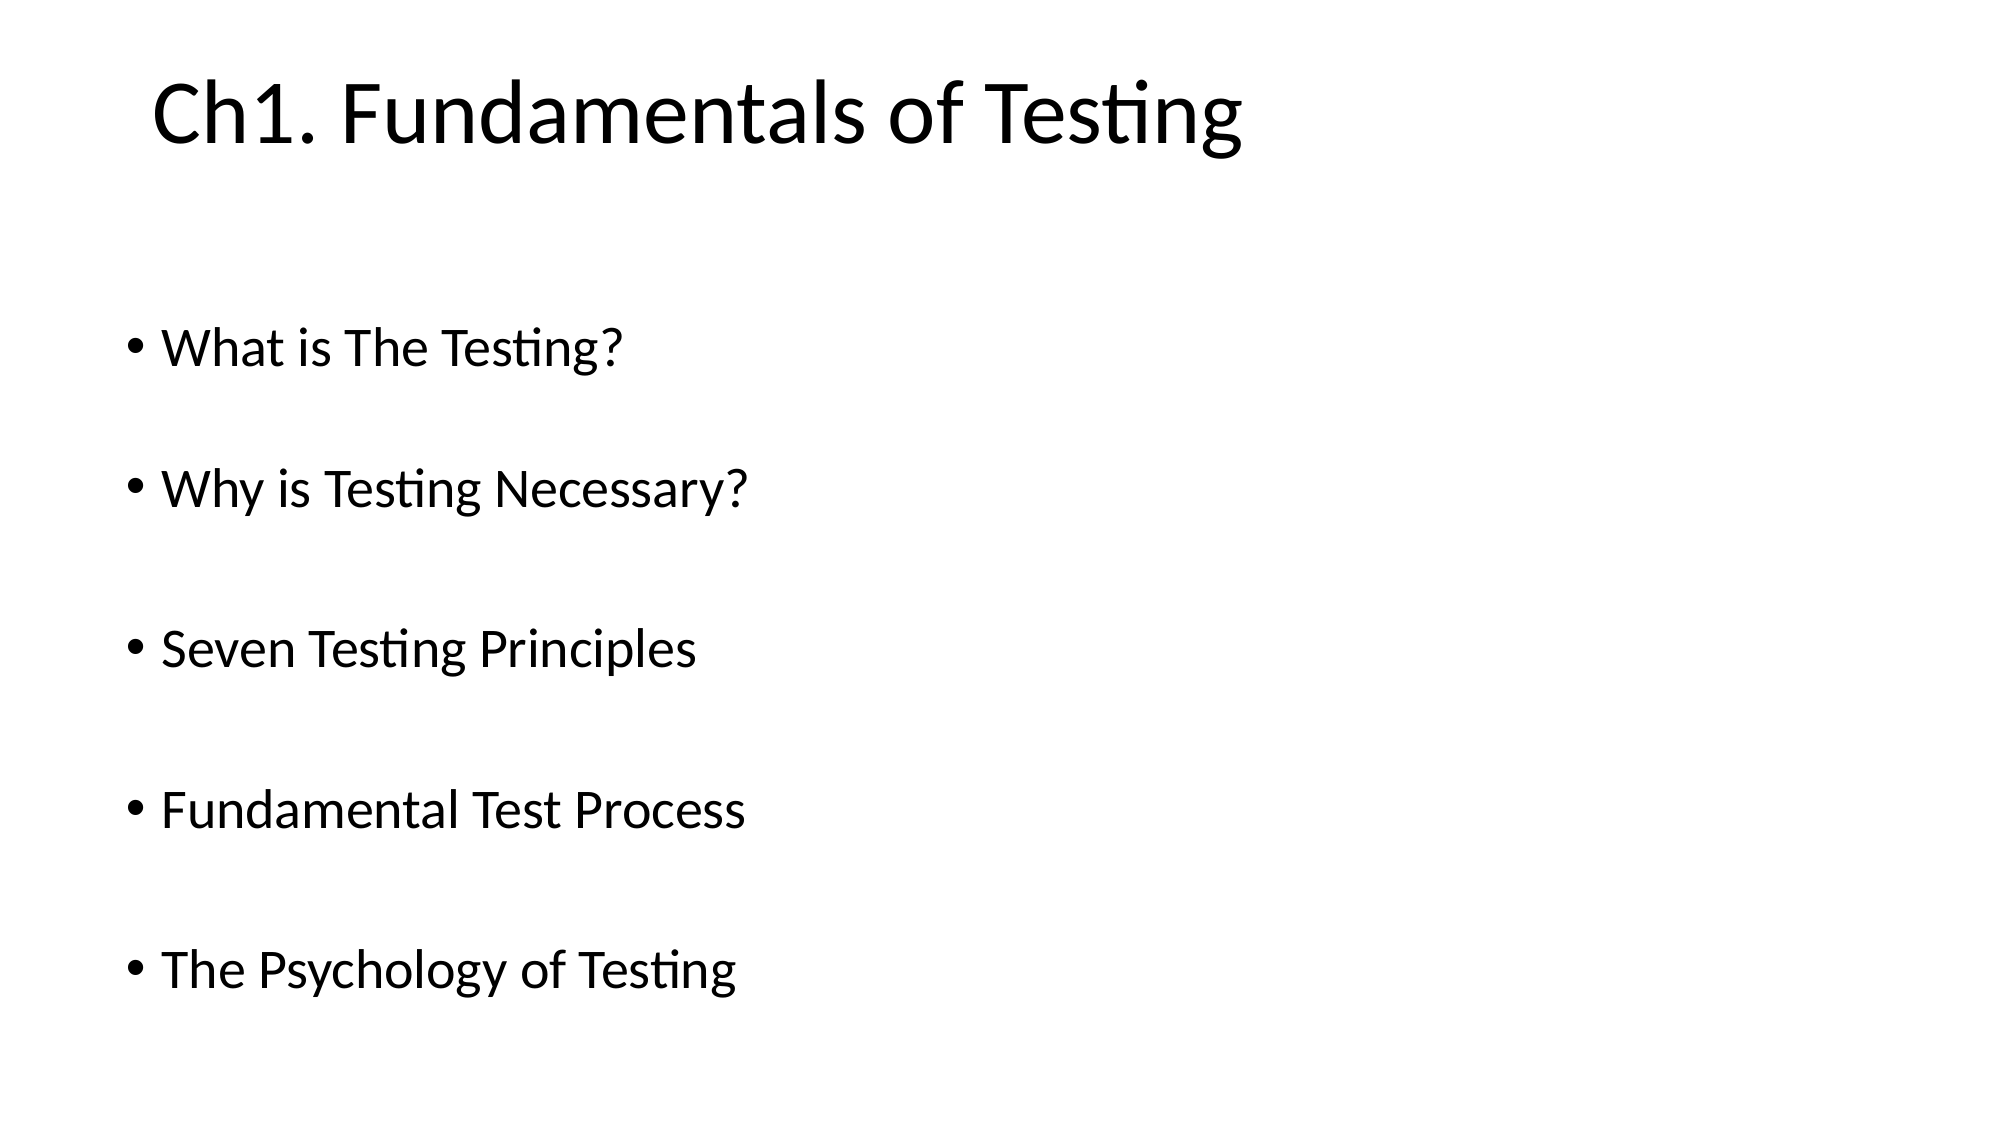

# Ch1. Fundamentals of Testing

What is The Testing?
Why is Testing Necessary?

Seven Testing Principles

Fundamental Test Process

The Psychology of Testing